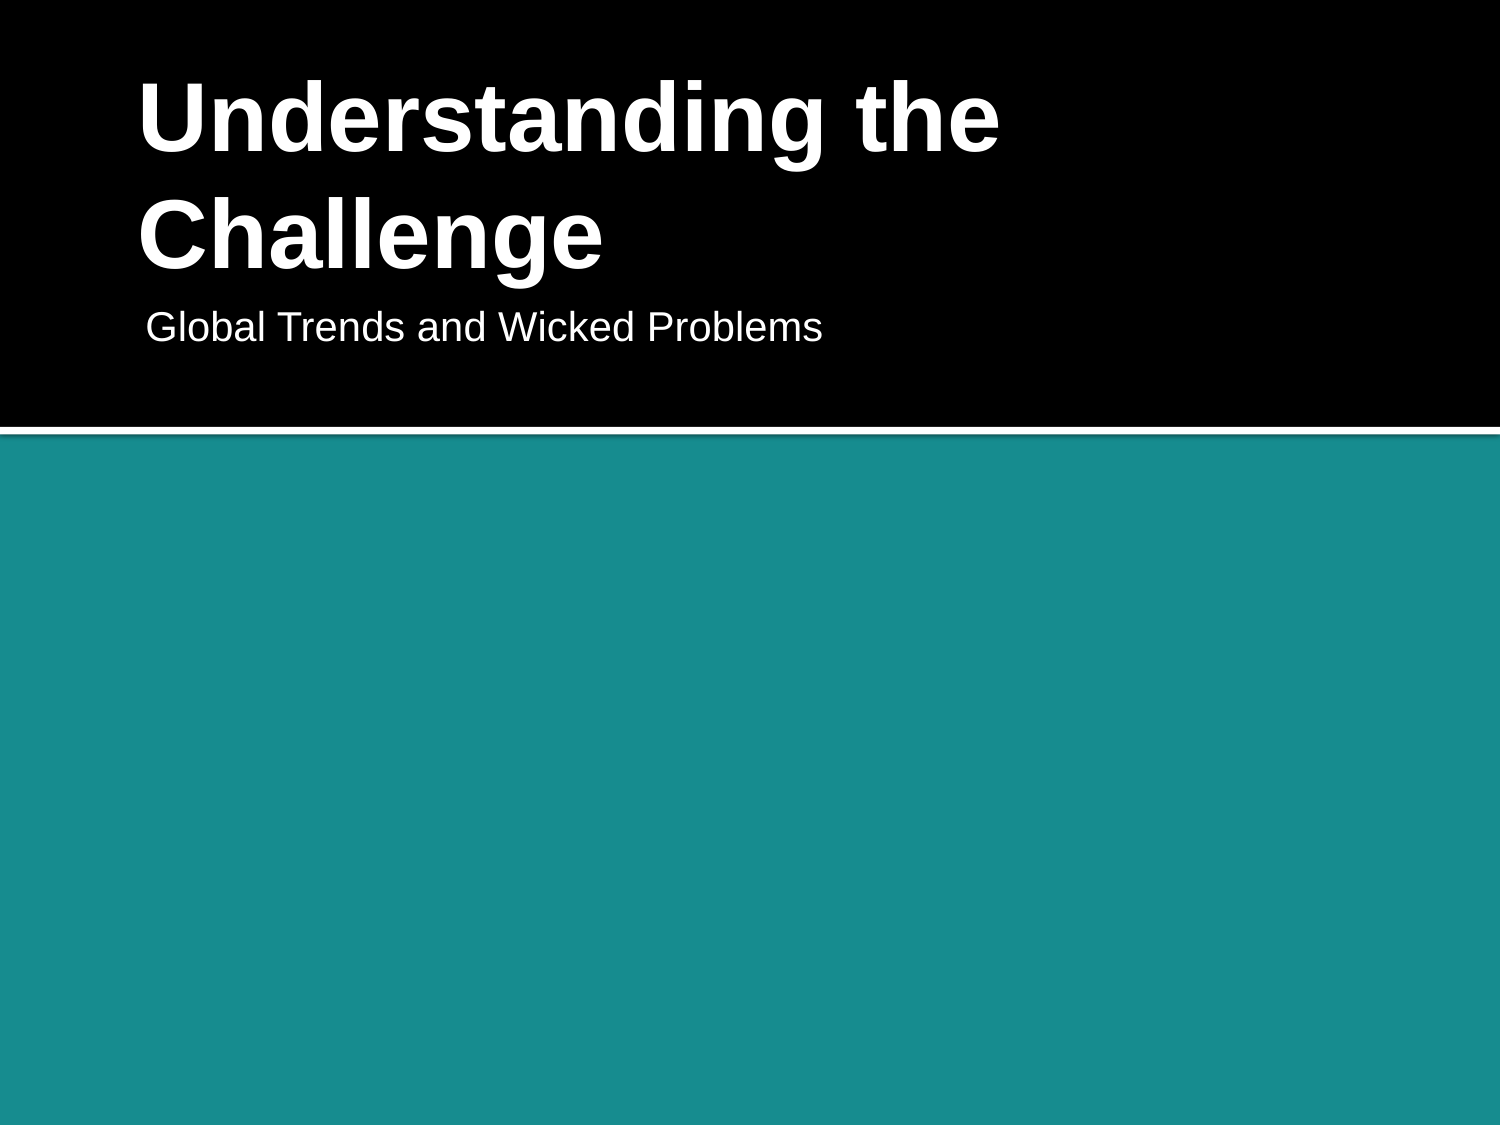

# Understanding the Challenge
Global Trends and Wicked Problems